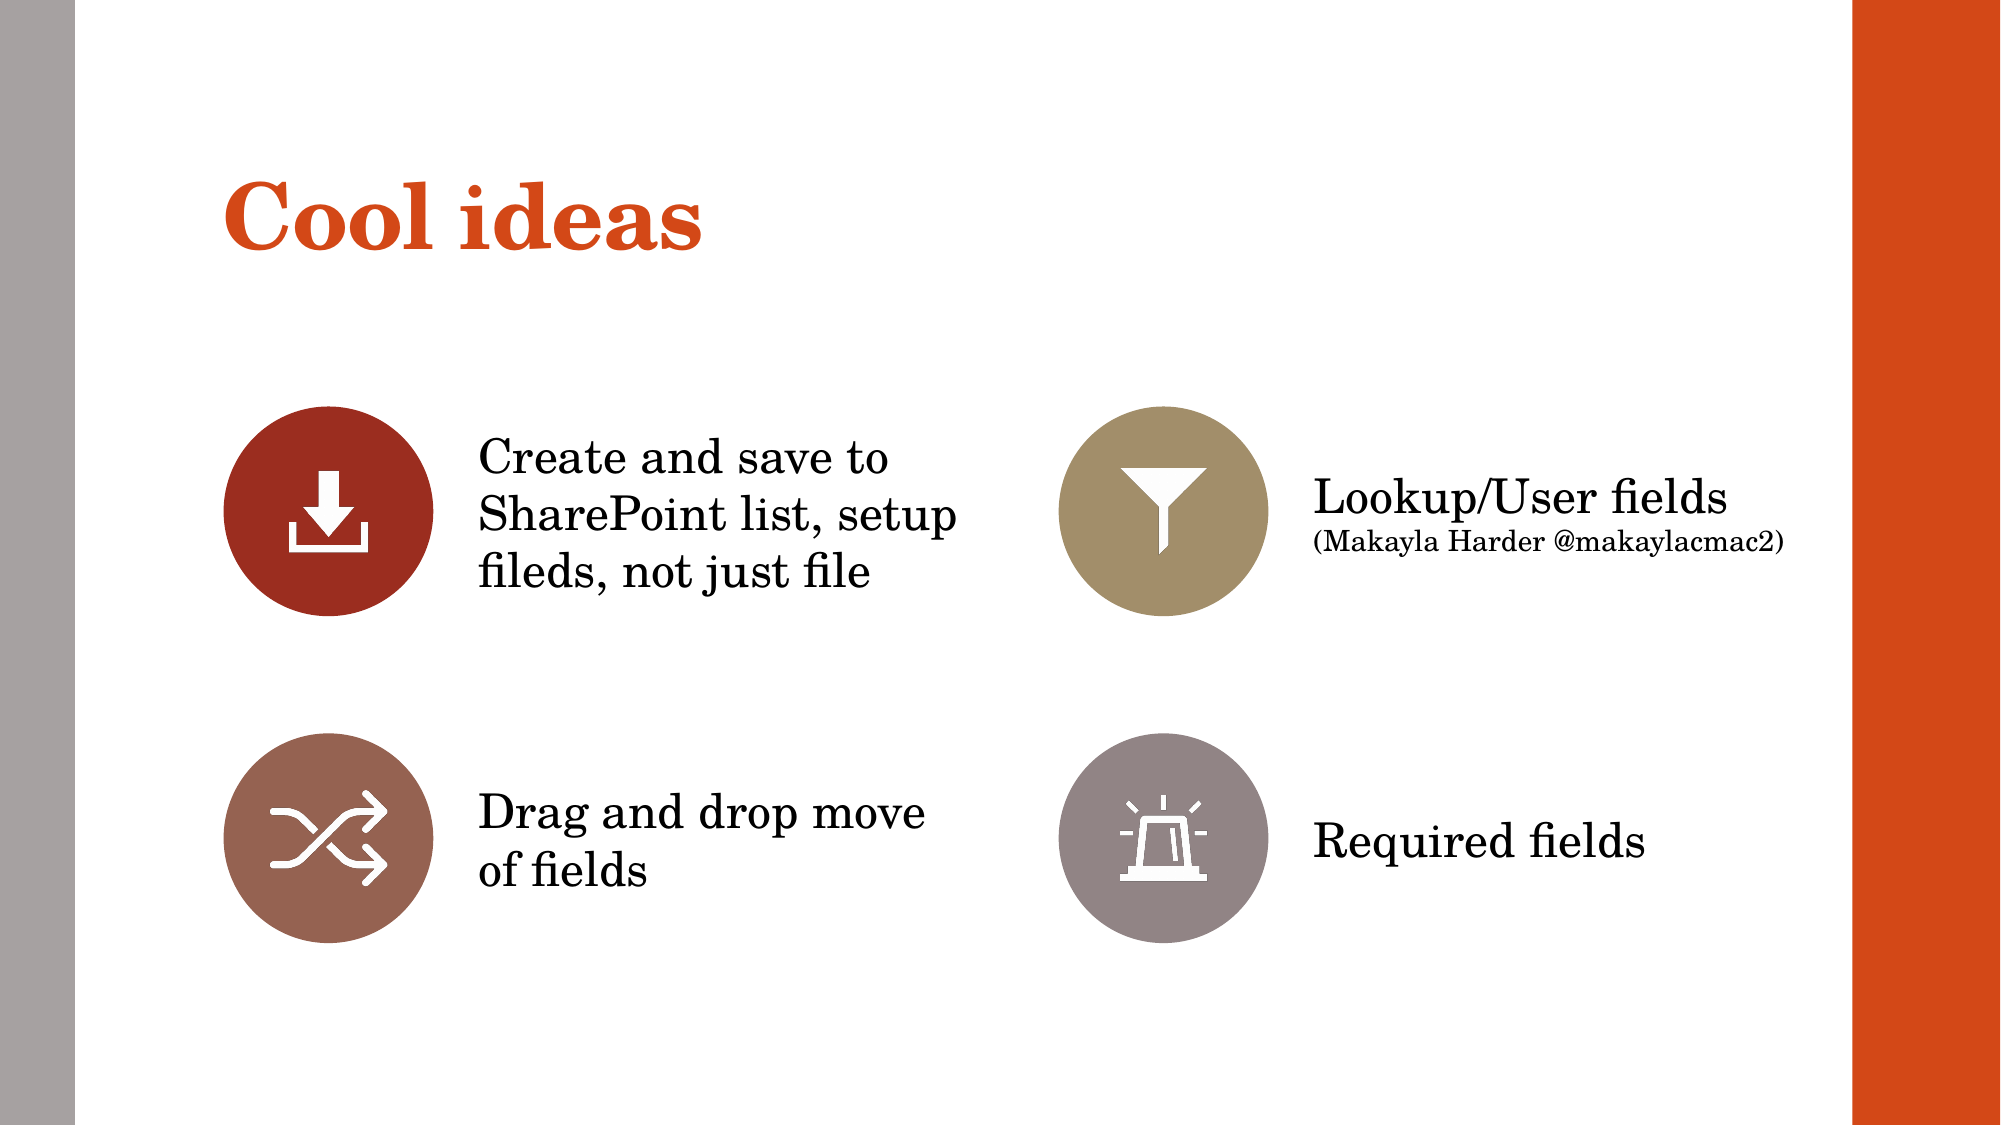

# Cool ideas
Create and save to SharePoint list, setup fileds, not just file
Lookup/User fields (Makayla Harder @makaylacmac2)
Drag and drop move of fields
Required fields